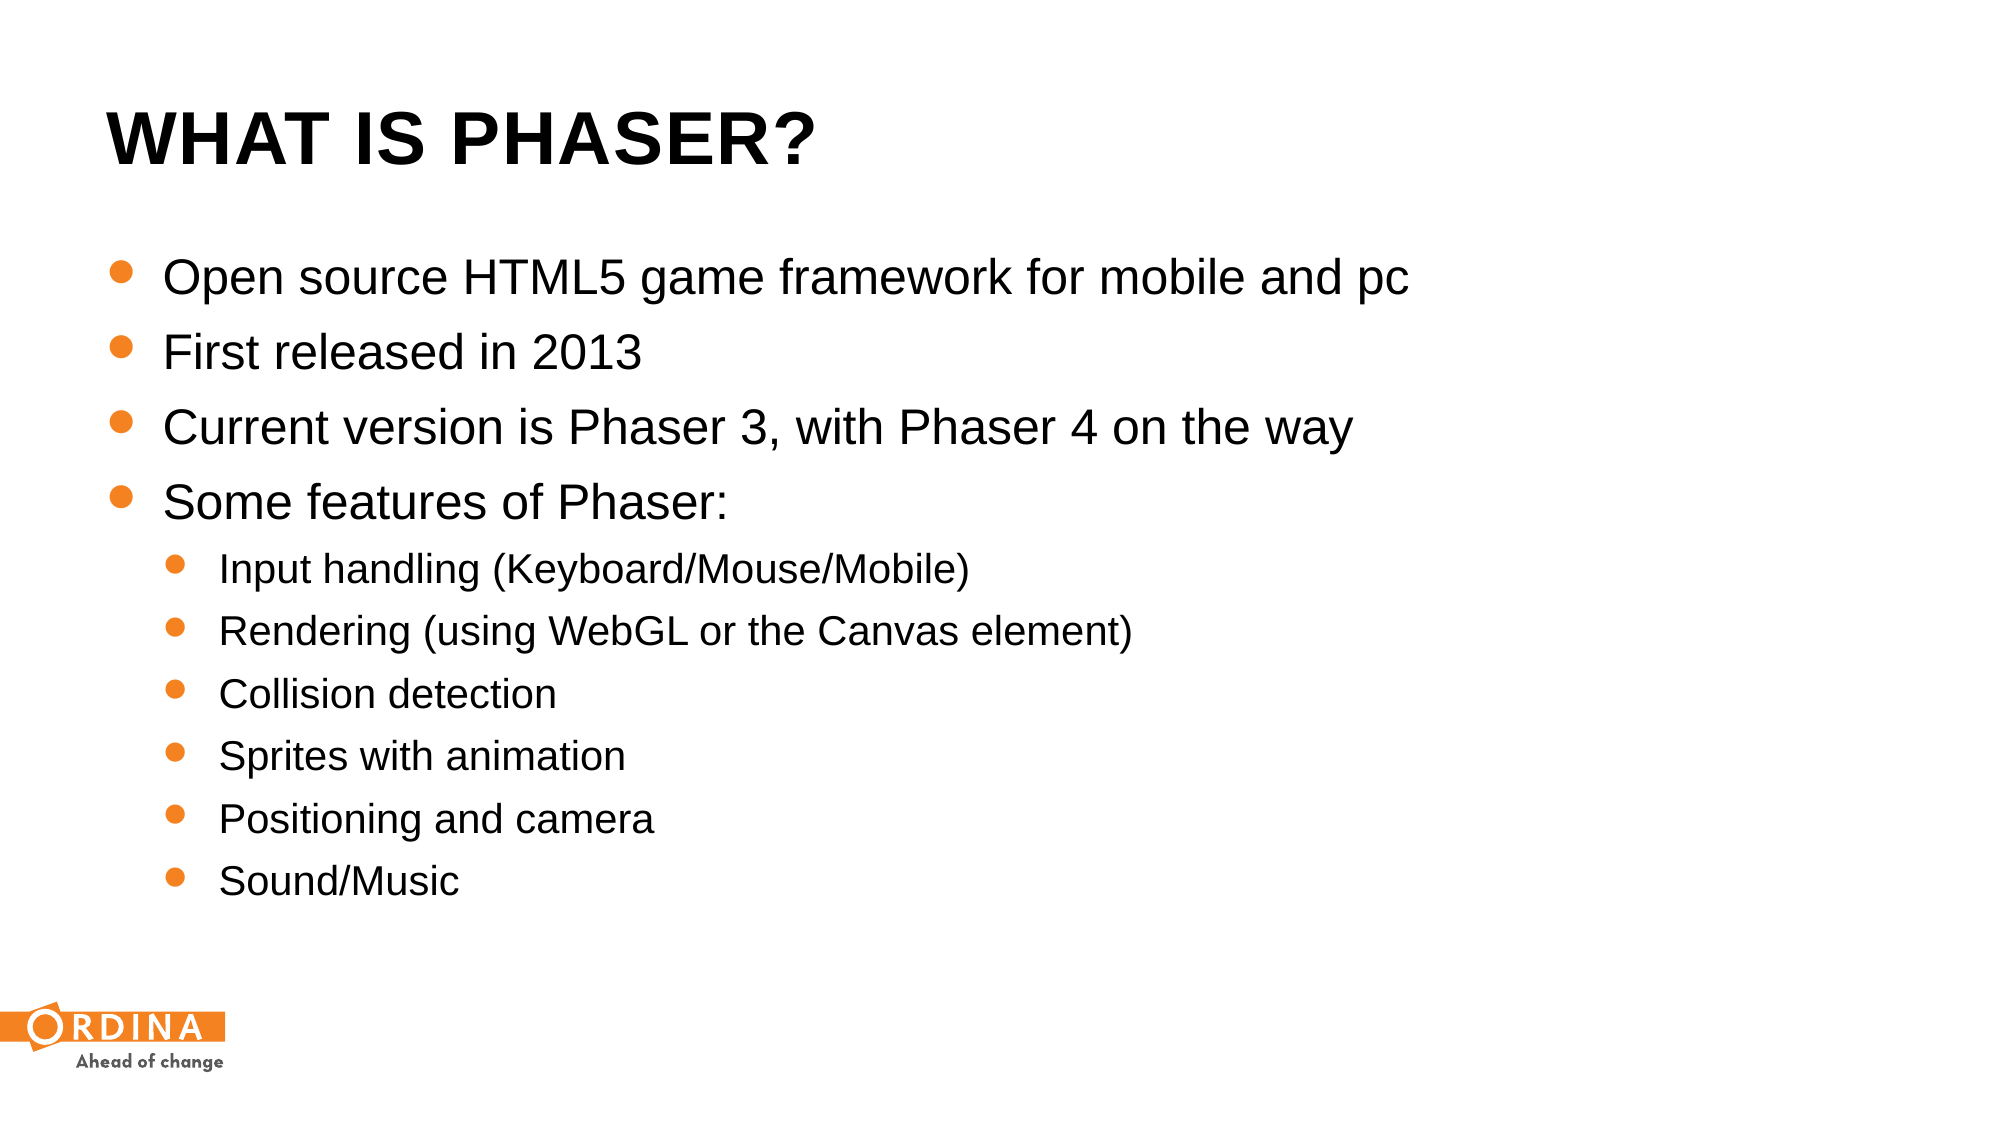

# What is Phaser?
Open source HTML5 game framework for mobile and pc
First released in 2013
Current version is Phaser 3, with Phaser 4 on the way
Some features of Phaser:
Input handling (Keyboard/Mouse/Mobile)
Rendering (using WebGL or the Canvas element)
Collision detection
Sprites with animation
Positioning and camera
Sound/Music
6